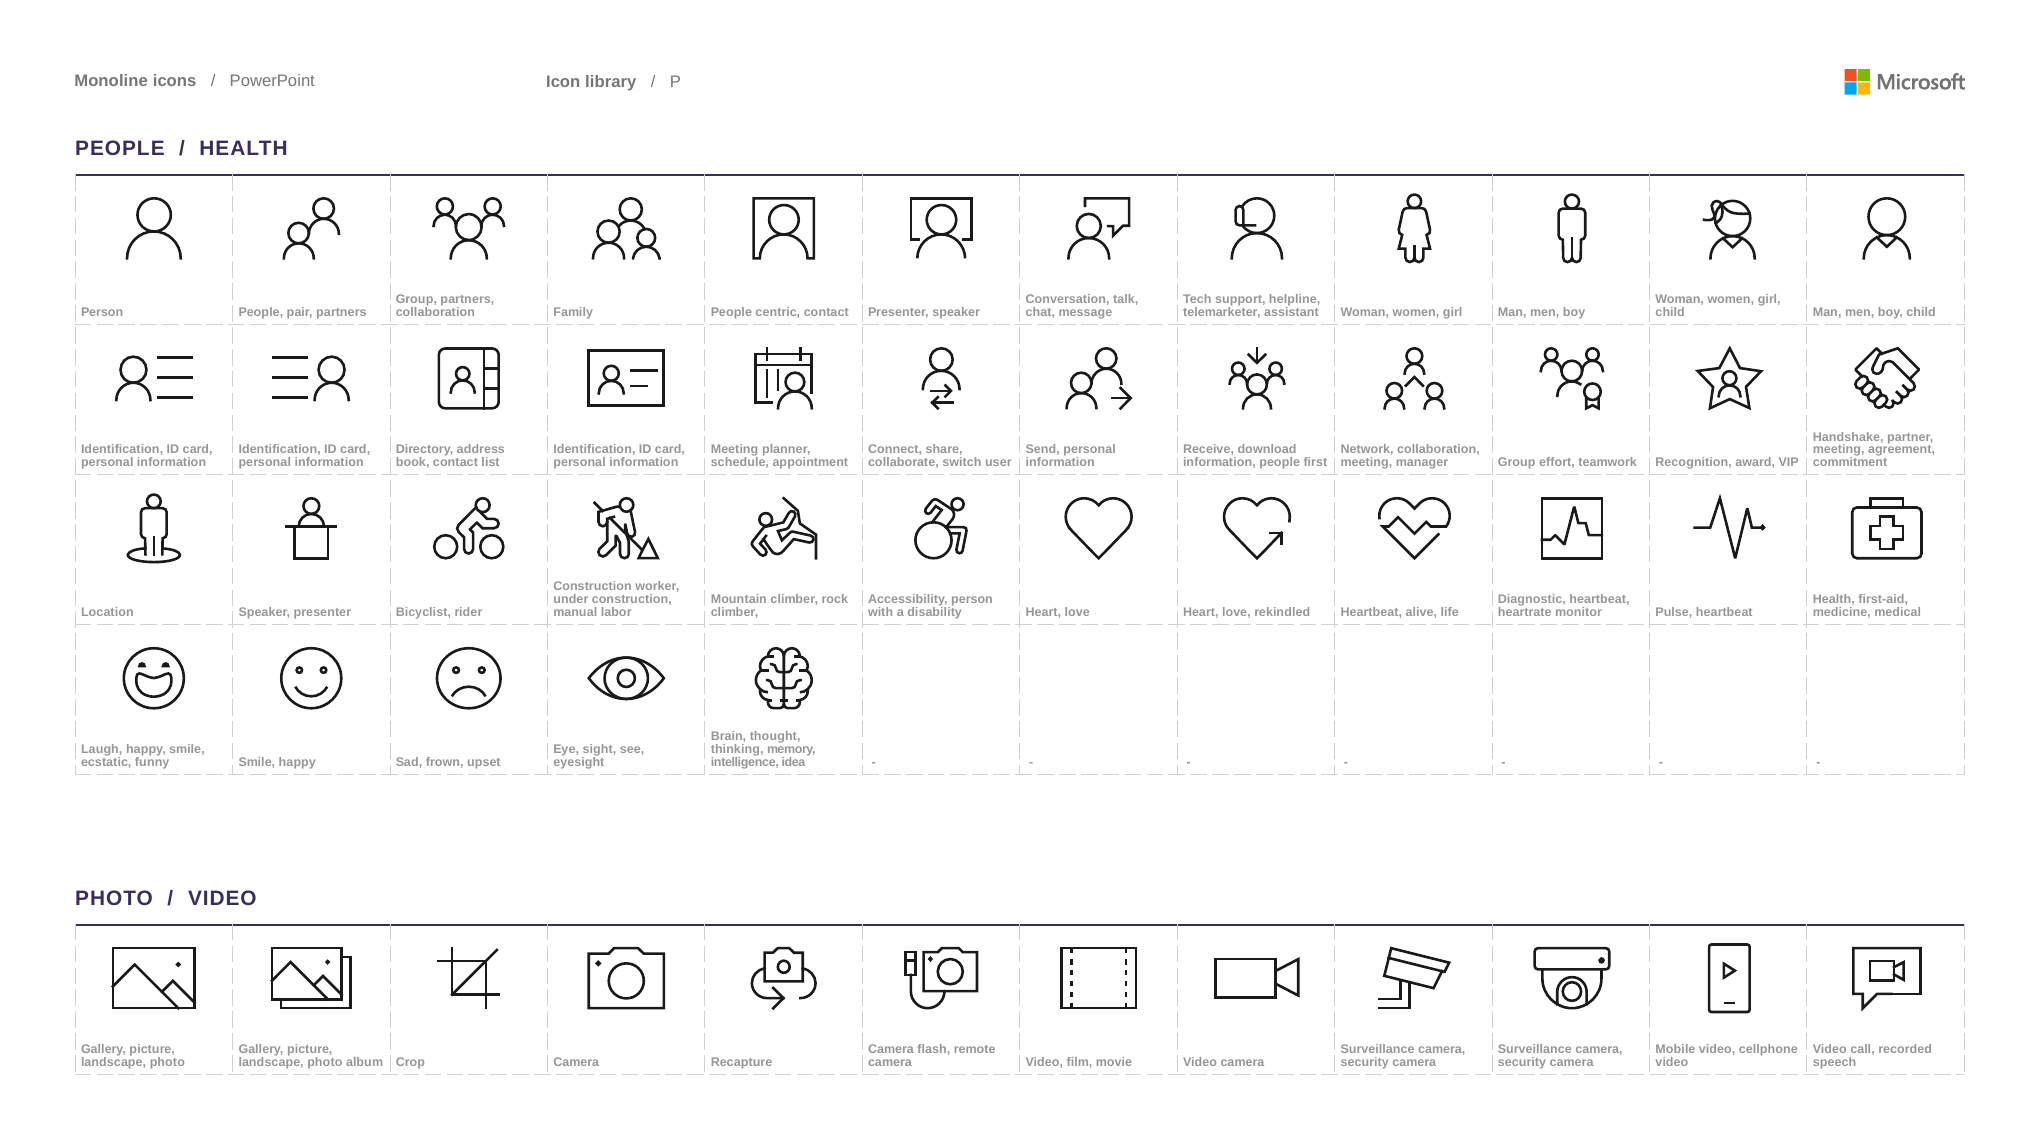

| PEOPLE / HEALTH |  |  |  |  |  |  |  |  |  |  |  |
| --- | --- | --- | --- | --- | --- | --- | --- | --- | --- | --- | --- |
| Person | People, pair, partners | Group, partners, collaboration | Family | People centric, contact | Presenter, speaker | Conversation, talk, chat, message | Tech support, helpline, telemarketer, assistant | Woman, women, girl | Man, men, boy | Woman, women, girl, child | Man, men, boy, child |
| Identification, ID card, personal information | Identification, ID card, personal information | Directory, address book, contact list | Identification, ID card, personal information | Meeting planner, schedule, appointment | Connect, share, collaborate, switch user | Send, personal information | Receive, download information, people first | Network, collaboration, meeting, manager | Group effort, teamwork | Recognition, award, VIP | Handshake, partner, meeting, agreement, commitment |
| Location | Speaker, presenter | Bicyclist, rider | Construction worker, under construction, manual labor | Mountain climber, rock climber, | Accessibility, person with a disability | Heart, love | Heart, love, rekindled | Heartbeat, alive, life | Diagnostic, heartbeat, heartrate monitor | Pulse, heartbeat | Health, first-aid, medicine, medical |
| Laugh, happy, smile, ecstatic, funny | Smile, happy | Sad, frown, upset | Eye, sight, see, eyesight | Brain, thought, thinking, memory, intelligence, idea | - | - | - | - | - | - | - |
# Icon library   /   P

| PHOTO / VIDEO |  |  |  |  |  |  |  |  |  |  |  |
| --- | --- | --- | --- | --- | --- | --- | --- | --- | --- | --- | --- |
| Gallery, picture, landscape, photo | Gallery, picture, landscape, photo album | Crop | Camera | Recapture | Camera flash, remote camera | Video, film, movie | Video camera | Surveillance camera, security camera | Surveillance camera, security camera | Mobile video, cellphone video | Video call, recorded speech |